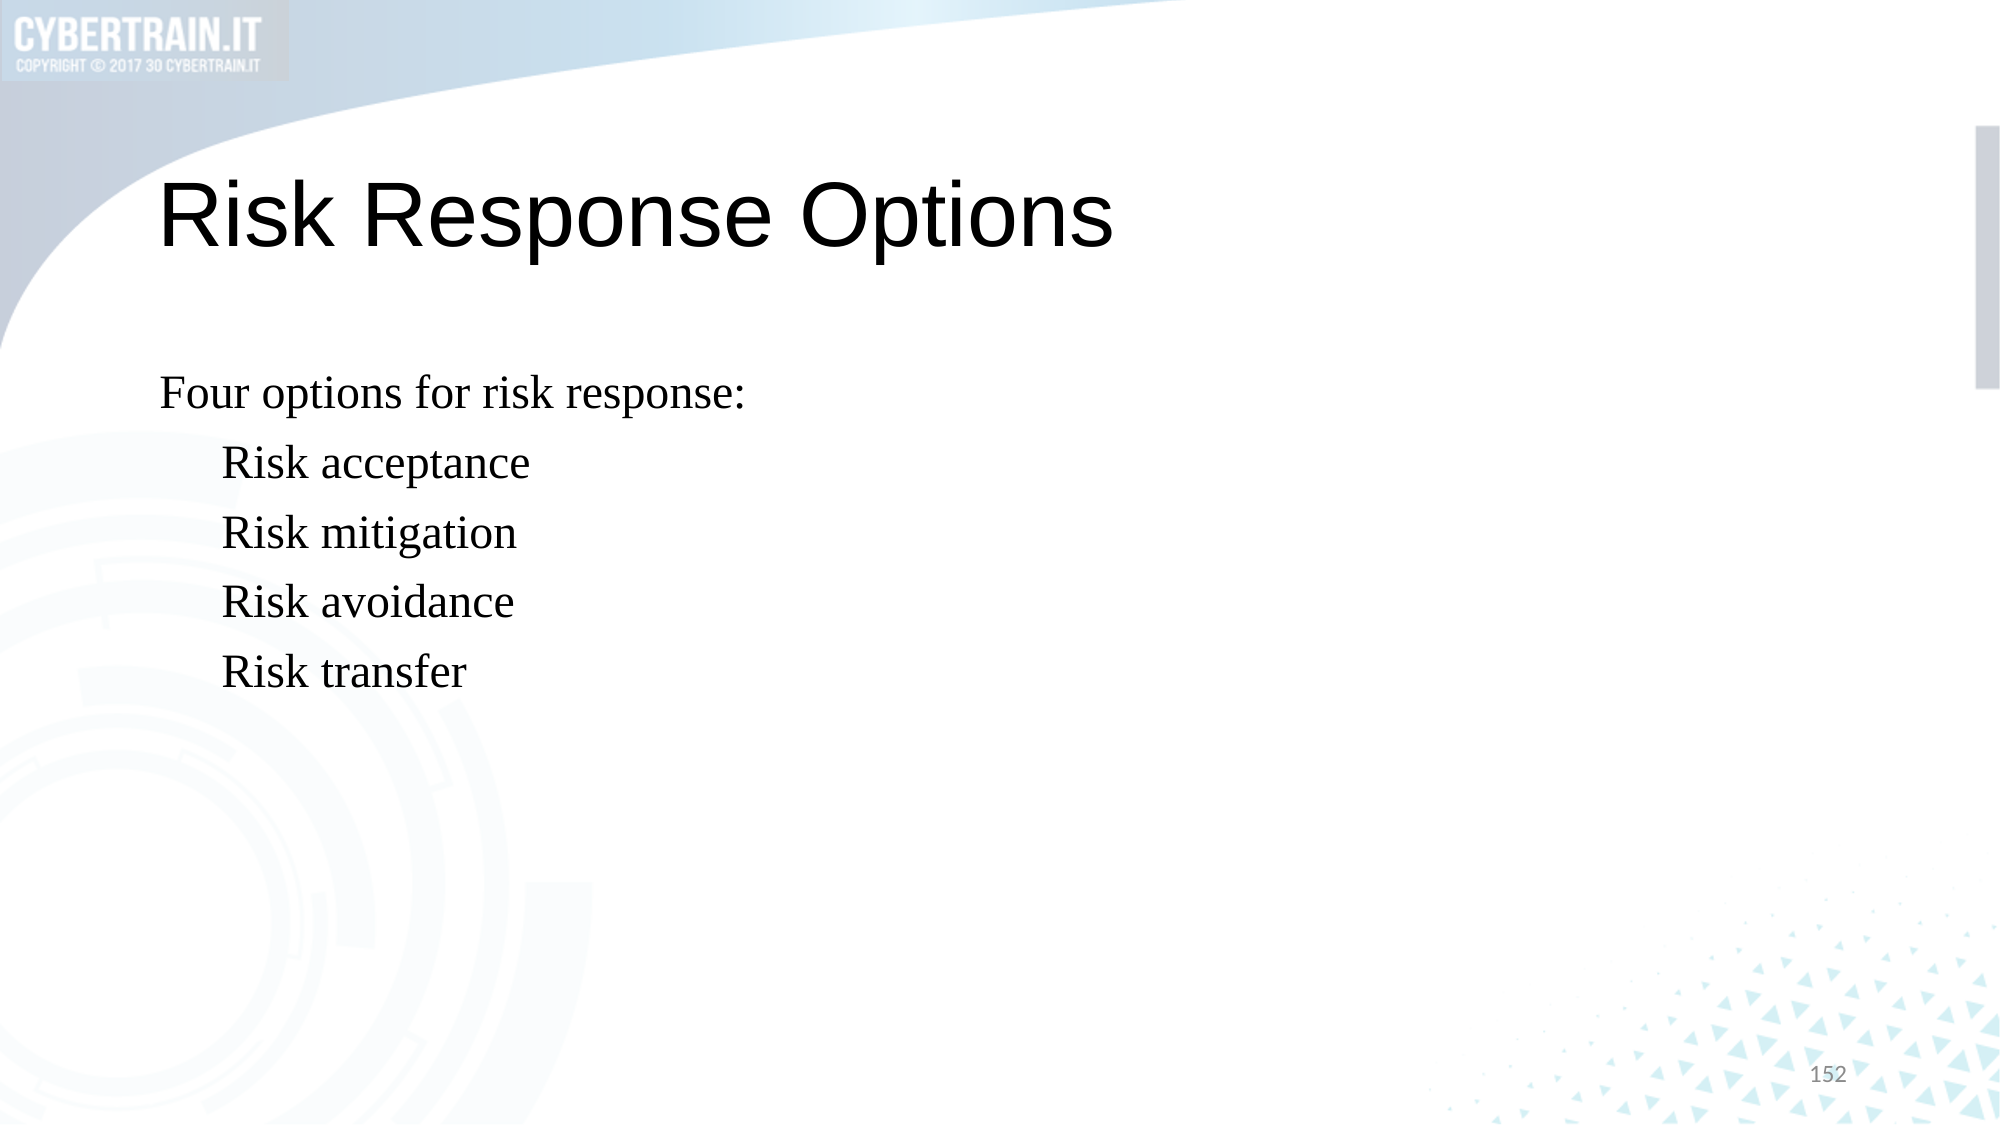

# Risk Response Options
Four options for risk response:
Risk acceptance  Risk mitigation  Risk avoidance  Risk transfer
152